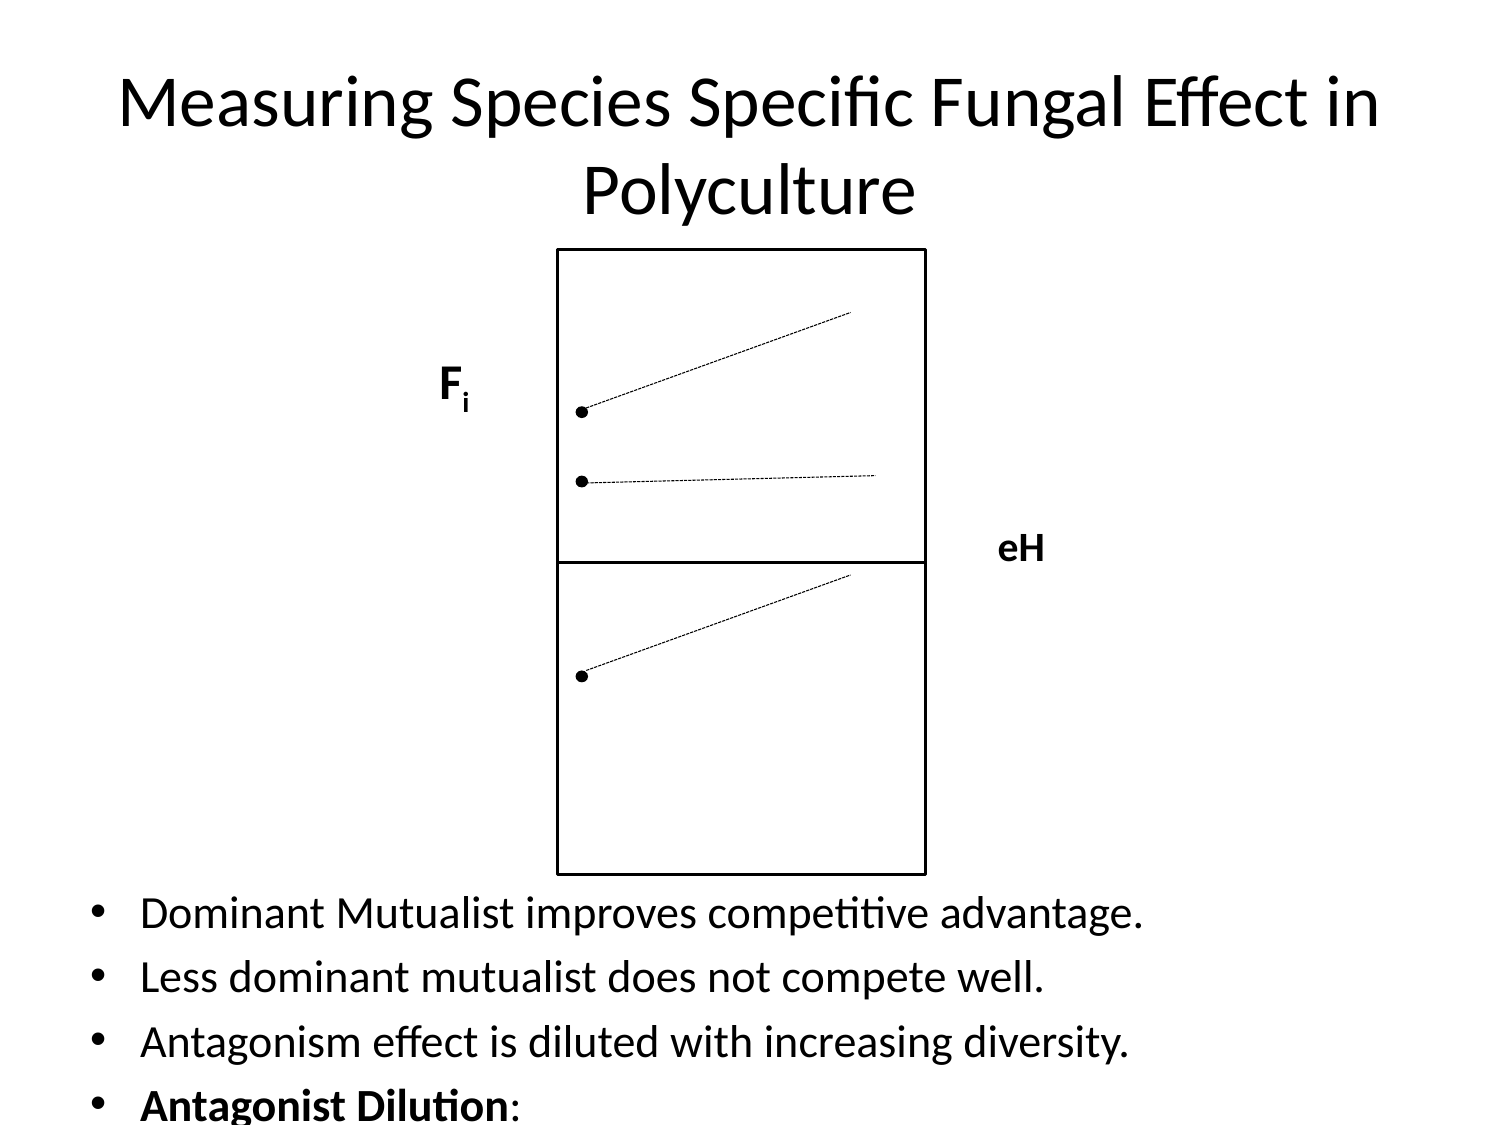

# Measuring Species Specific Fungal Effect in Polyculture

Fi

eH

Dominant Mutualist improves competitive advantage.
Less dominant mutualist does not compete well.
Antagonism effect is diluted with increasing diversity.
Antagonist Dilution: